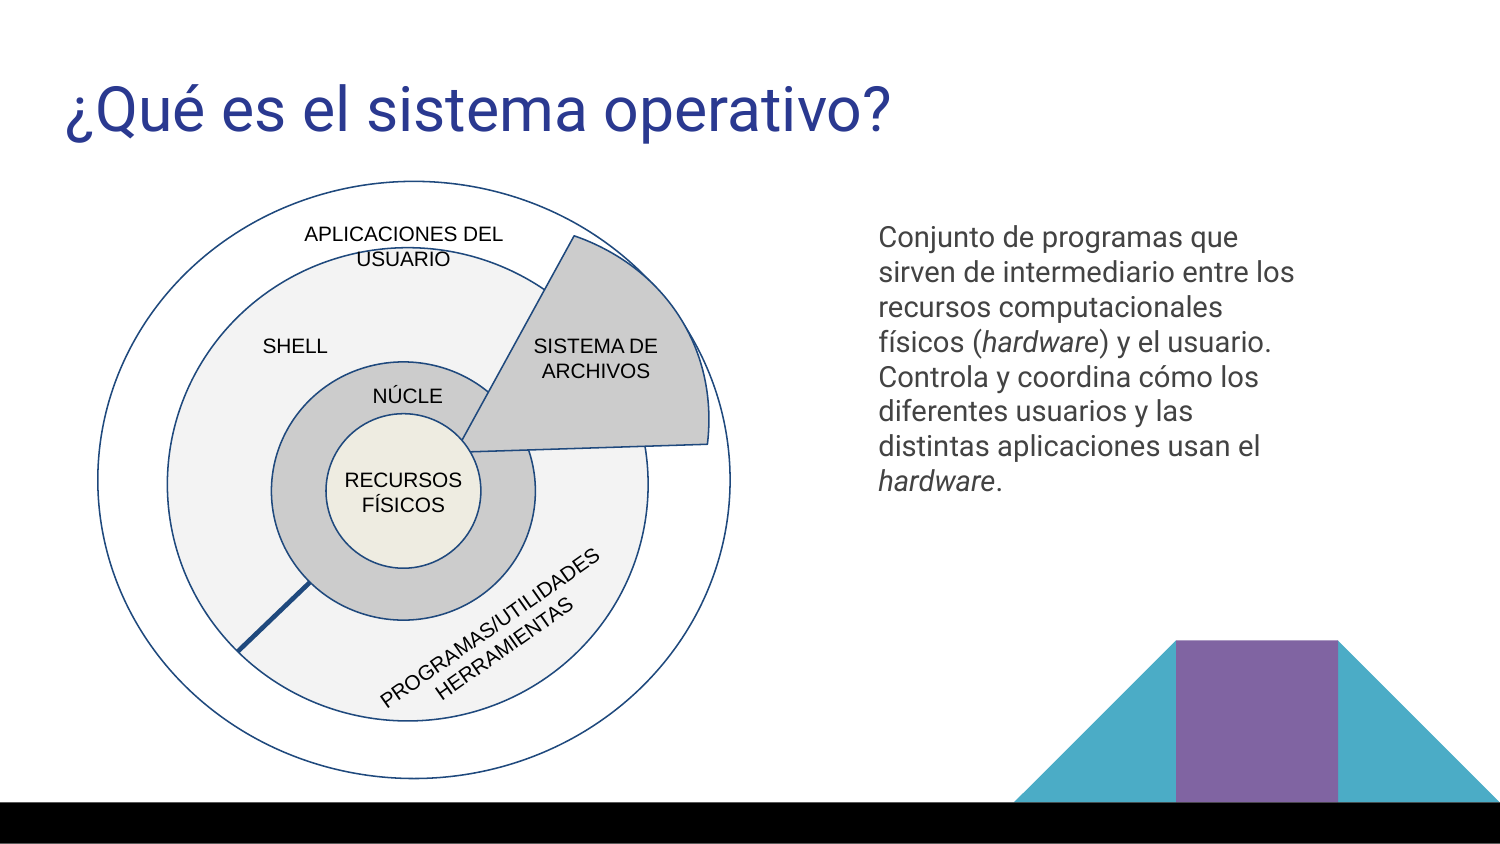

¿Qué es el sistema operativo?

Conjunto de programas que sirven de intermediario entre los recursos computacionales físicos (hardware) y el usuario.
Controla y coordina cómo los diferentes usuarios y las distintas aplicaciones usan el hardware.
APLICACIONES DEL USUARIO

SHELL
SISTEMA DE ARCHIVOS

NÚCLEO

RECURSOS FÍSICOS

PROGRAMAS/UTILIDADES
HERRAMIENTAS